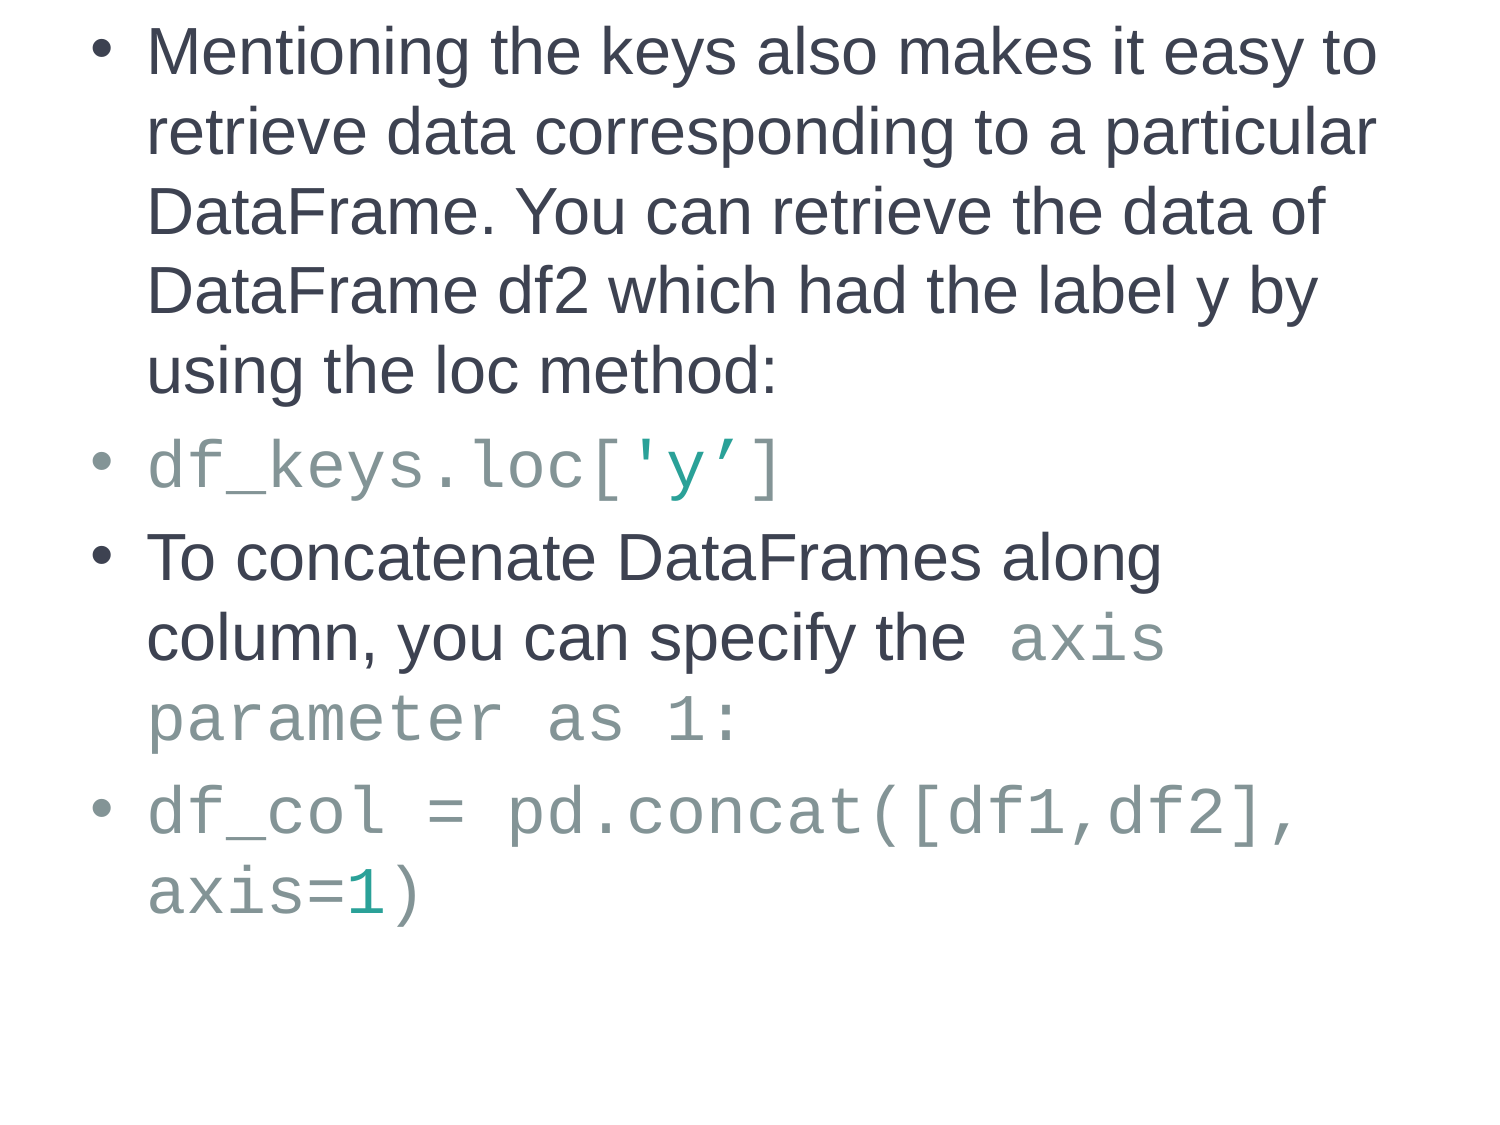

Mentioning the keys also makes it easy to retrieve data corresponding to a particular DataFrame. You can retrieve the data of DataFrame df2 which had the label y by using the loc method:
df_keys.loc['y’]
To concatenate DataFrames along column, you can specify the axis parameter as 1:
df_col = pd.concat([df1,df2], axis=1)